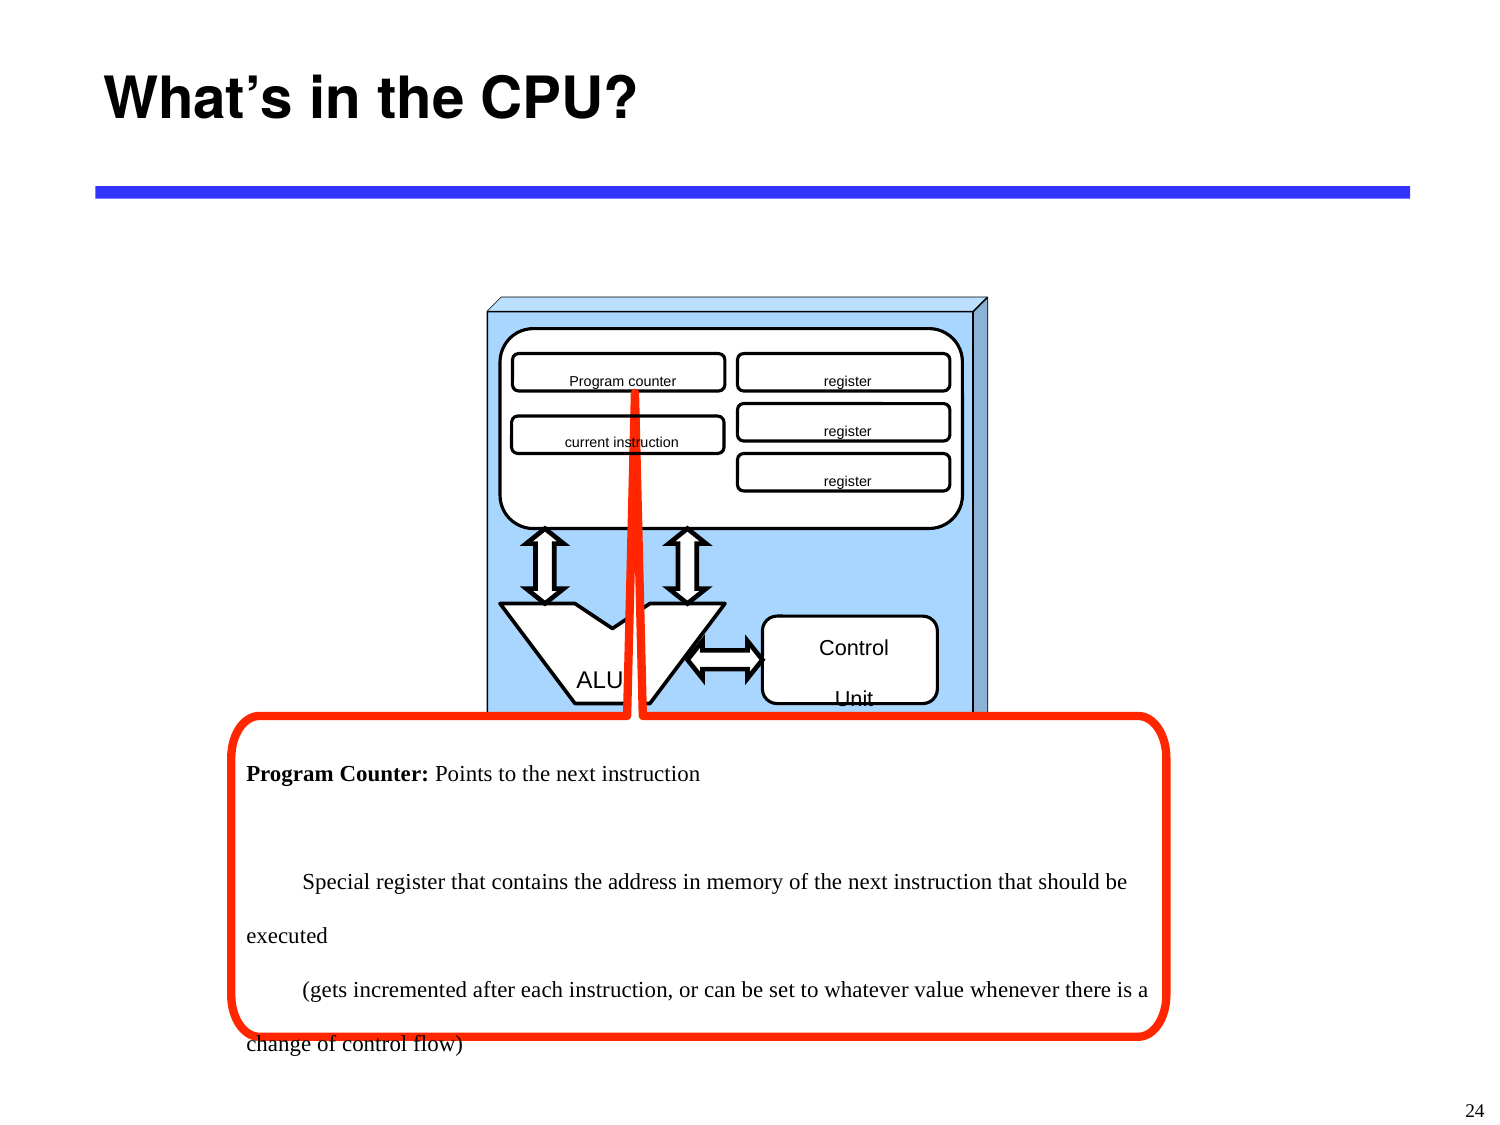

# What’s in the CPU?

Program counter

register

Program Counter: Points to the next instruction

Special register that contains the address in memory of the next instruction that should be executed
(gets incremented after each instruction, or can be set to whatever value whenever there is a change of control flow)
register

current instruction

register

ALU
Control
Unit

24